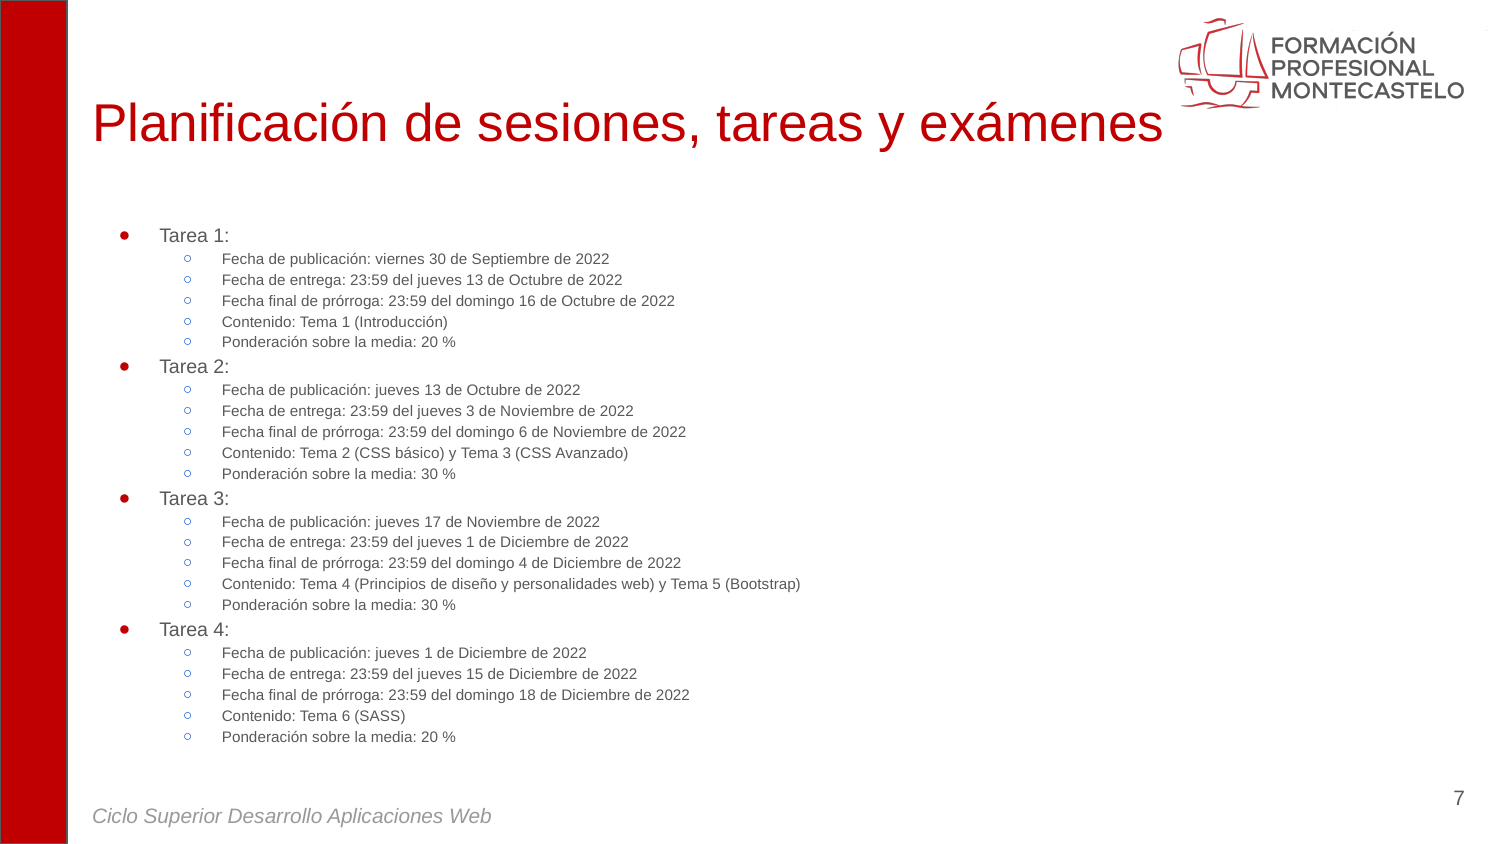

# Planificación de sesiones, tareas y exámenes
Tarea 1:
Fecha de publicación: viernes 30 de Septiembre de 2022
Fecha de entrega: 23:59 del jueves 13 de Octubre de 2022
Fecha final de prórroga: 23:59 del domingo 16 de Octubre de 2022
Contenido: Tema 1 (Introducción)
Ponderación sobre la media: 20 %
Tarea 2:
Fecha de publicación: jueves 13 de Octubre de 2022
Fecha de entrega: 23:59 del jueves 3 de Noviembre de 2022
Fecha final de prórroga: 23:59 del domingo 6 de Noviembre de 2022
Contenido: Tema 2 (CSS básico) y Tema 3 (CSS Avanzado)
Ponderación sobre la media: 30 %
Tarea 3:
Fecha de publicación: jueves 17 de Noviembre de 2022
Fecha de entrega: 23:59 del jueves 1 de Diciembre de 2022
Fecha final de prórroga: 23:59 del domingo 4 de Diciembre de 2022
Contenido: Tema 4 (Principios de diseño y personalidades web) y Tema 5 (Bootstrap)
Ponderación sobre la media: 30 %
Tarea 4:
Fecha de publicación: jueves 1 de Diciembre de 2022
Fecha de entrega: 23:59 del jueves 15 de Diciembre de 2022
Fecha final de prórroga: 23:59 del domingo 18 de Diciembre de 2022
Contenido: Tema 6 (SASS)
Ponderación sobre la media: 20 %
7